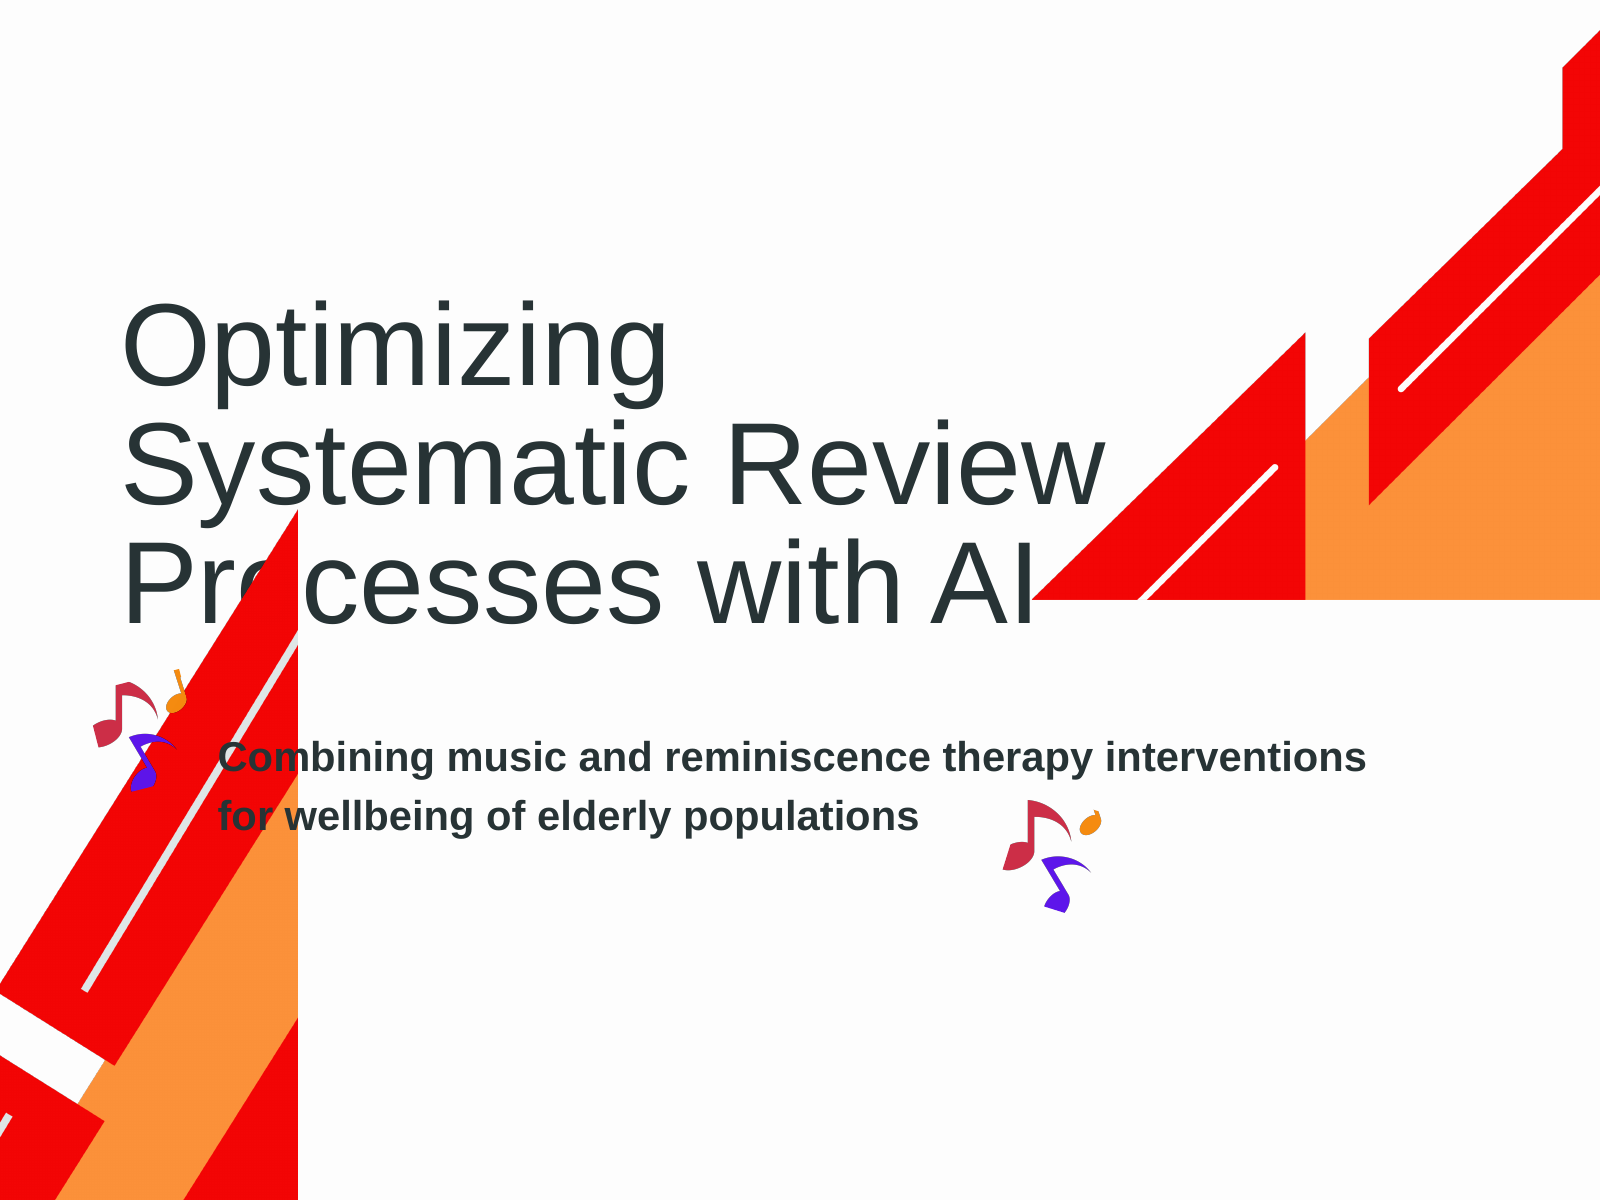

Optimizing Systematic Review Processes with AI

Combining music and reminiscence therapy interventions
for wellbeing of elderly populations